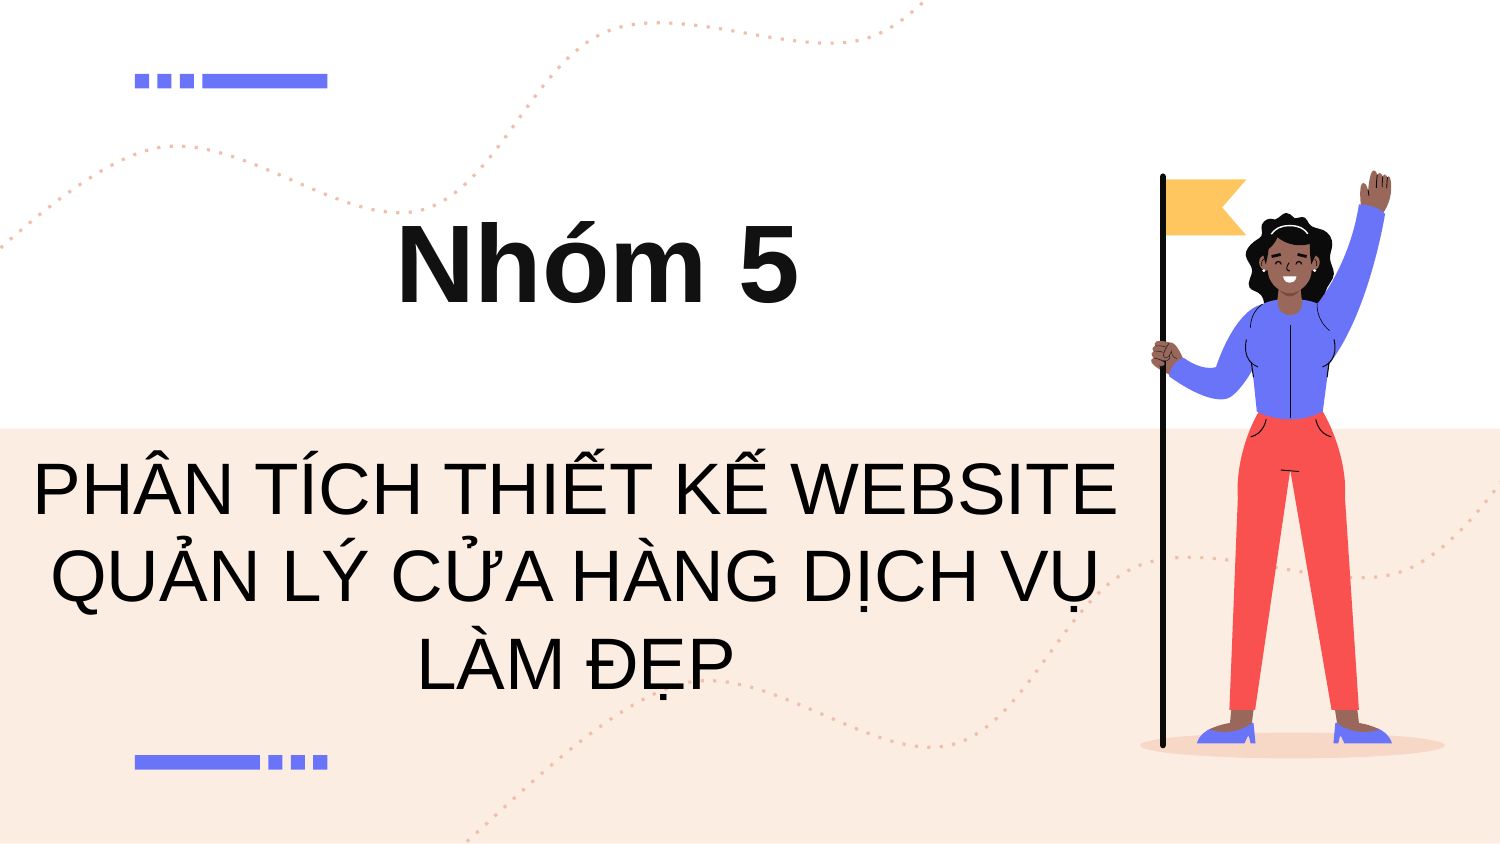

# Nhóm 5

PHÂN TÍCH THIẾT KẾ WEBSITE QUẢN LÝ CỬA HÀNG DỊCH VỤ LÀM ĐẸP